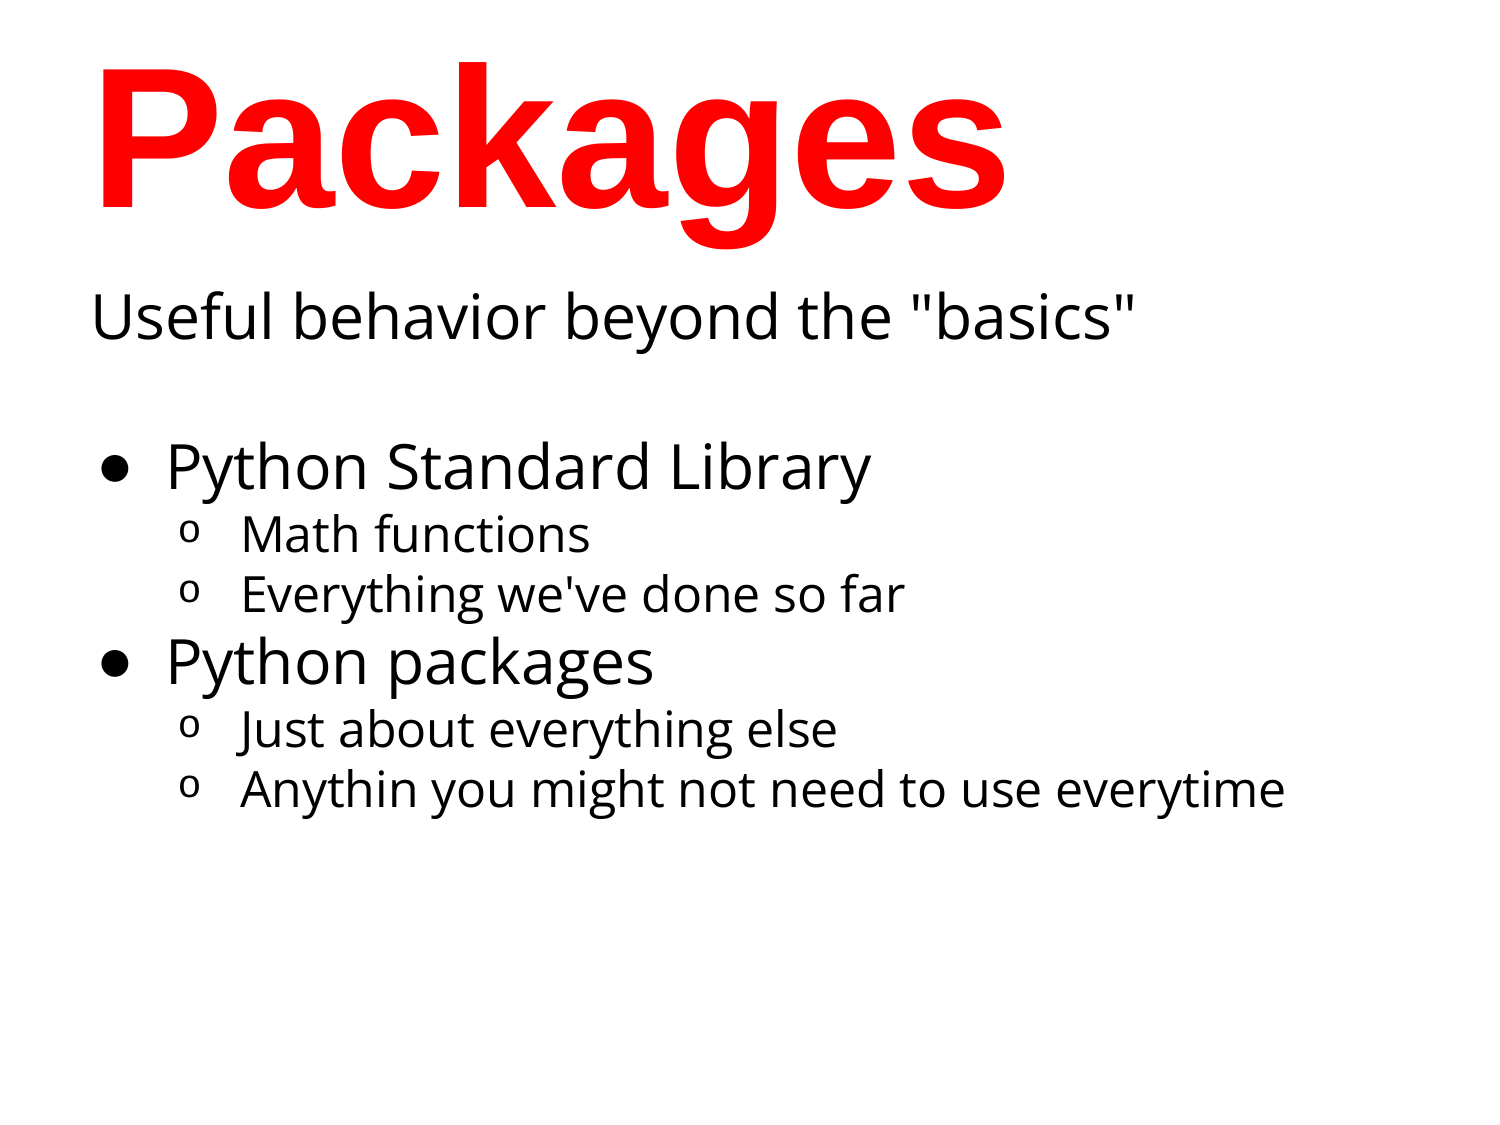

# Packages
Useful behavior beyond the "basics"

Python Standard Library
Math functions
Everything we've done so far
Python packages
Just about everything else
Anythin you might not need to use everytime